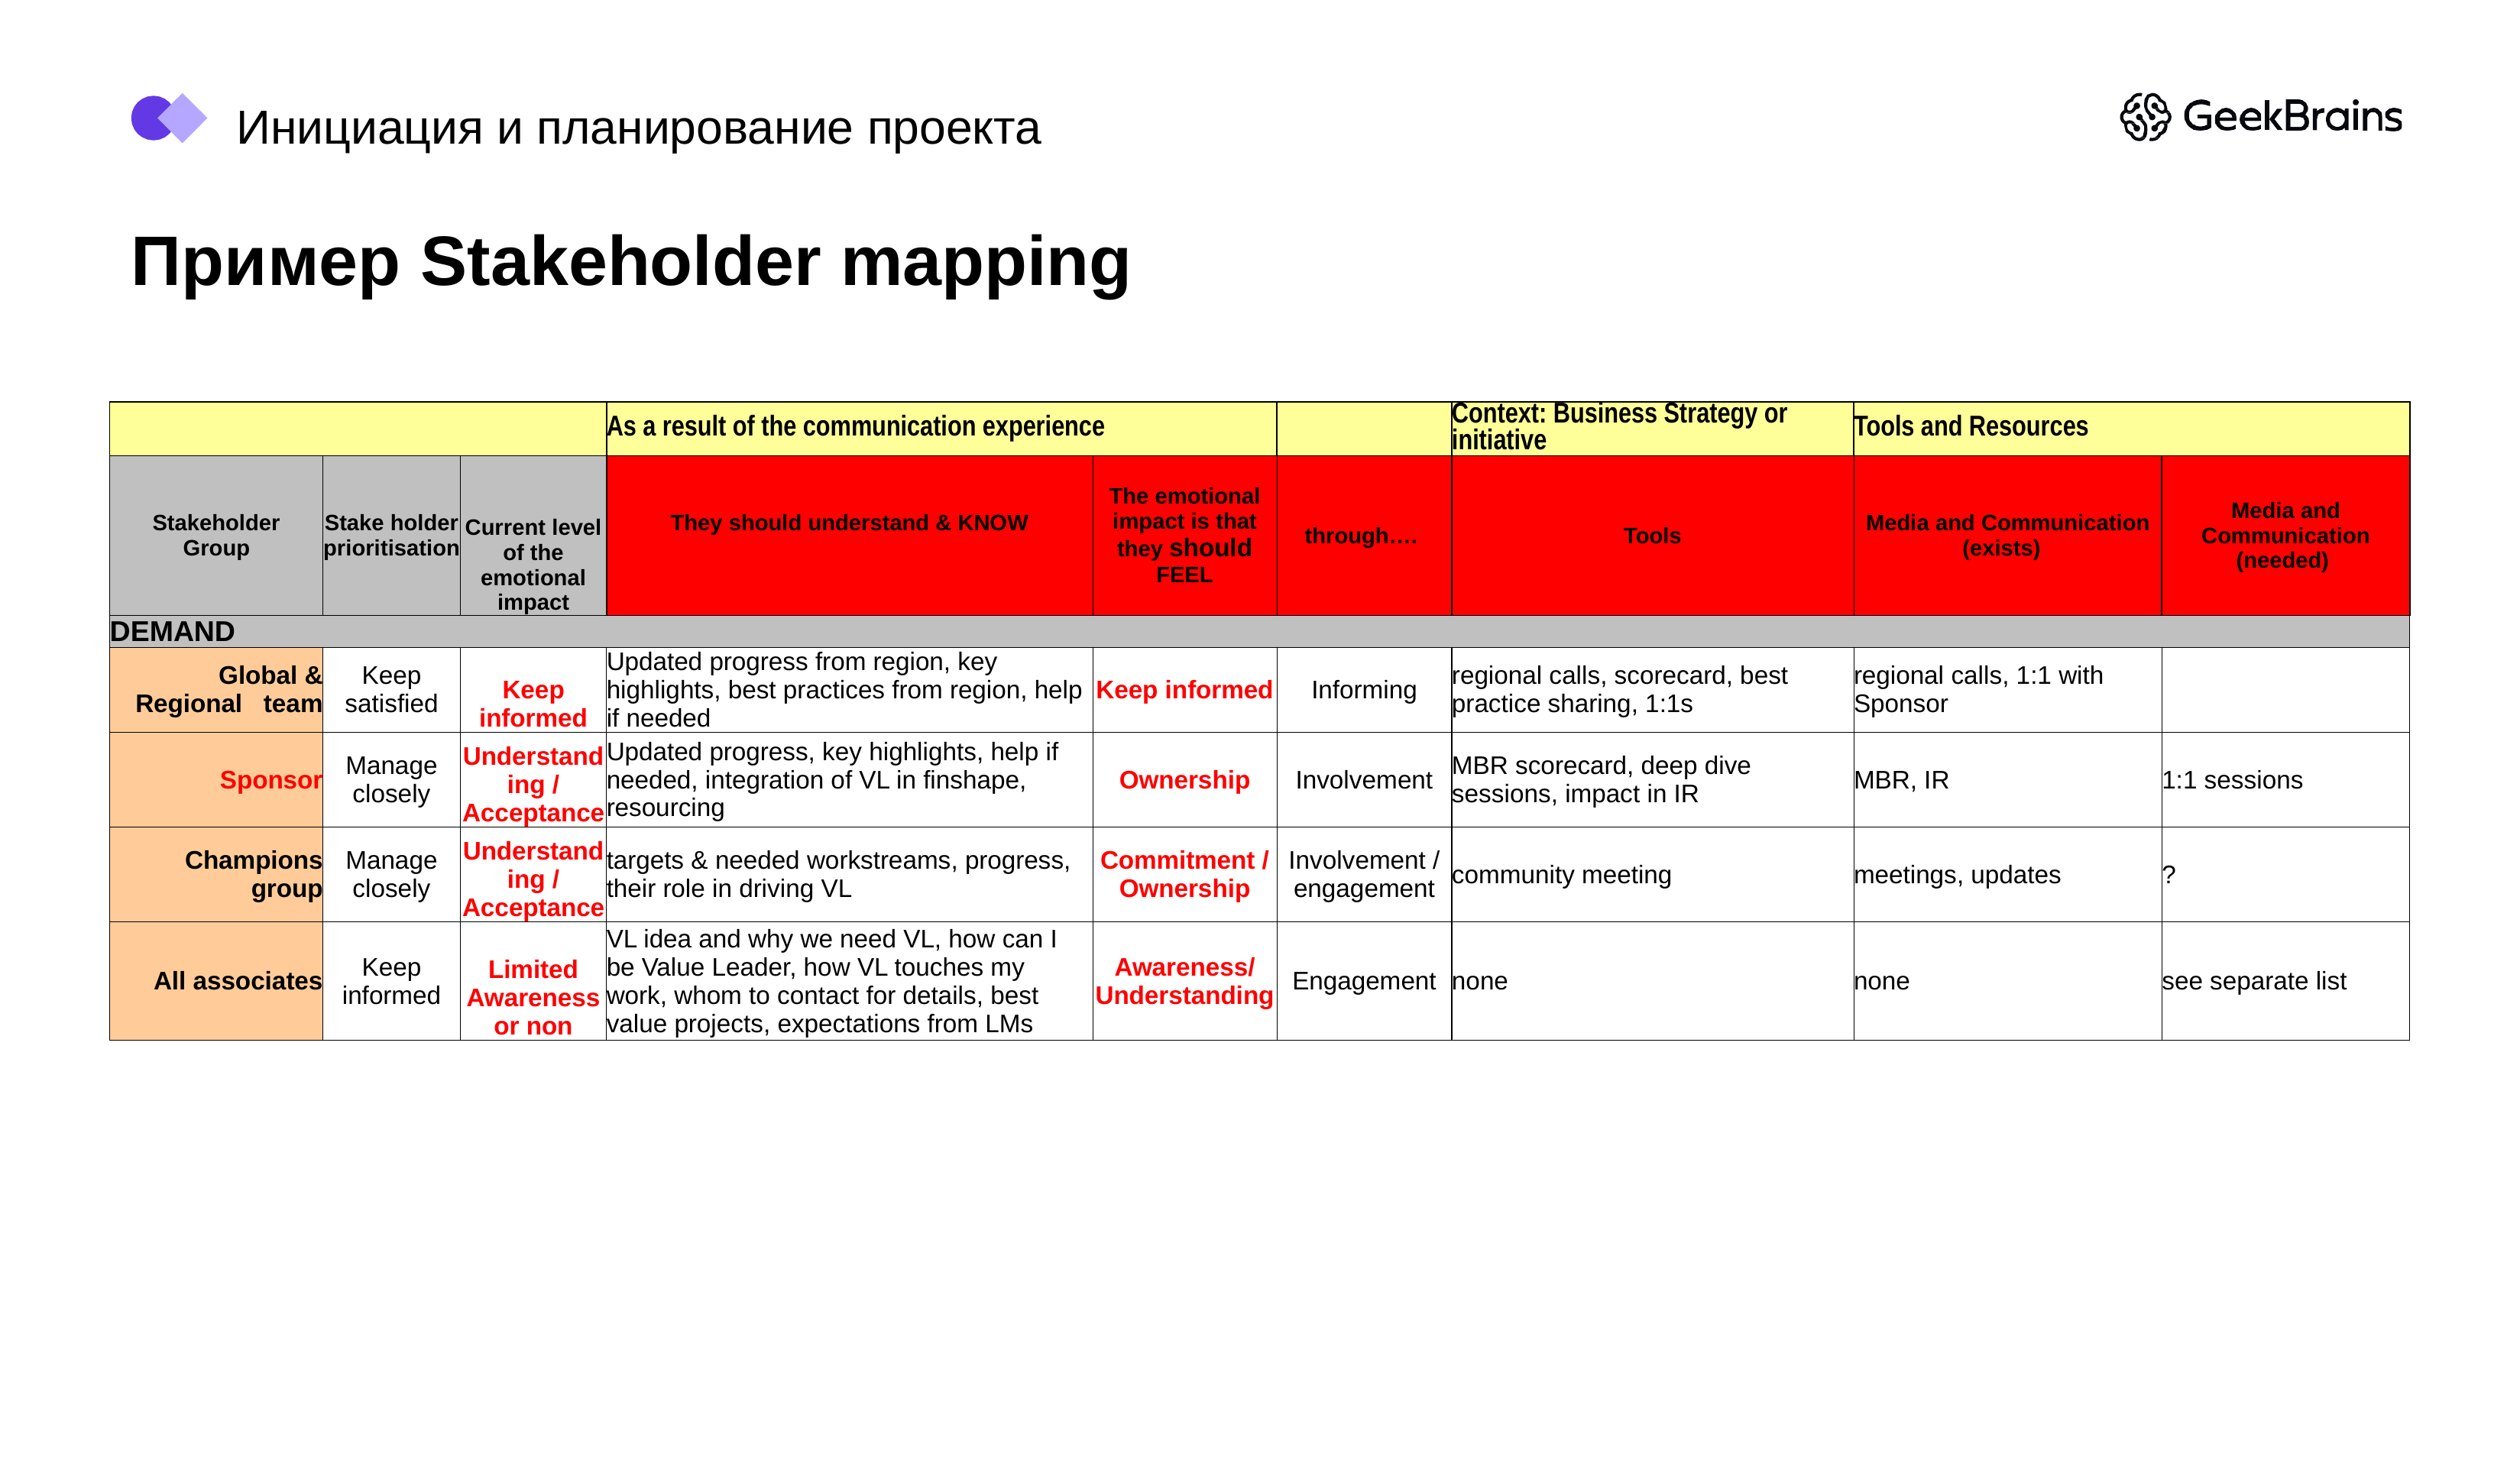

Инициация и планирование проекта

Пример Stakeholder mapping
|  |  |  | As a result of the communication experience |  |  | Context: Business Strategy or initiative | Tools and Resources |  |
| --- | --- | --- | --- | --- | --- | --- | --- | --- |
| Stakeholder Group | Stake holder prioritisation | Current level of the emotional impact | They should understand & KNOW | The emotional impact is that they should FEEL | through…. | Tools | Media and Communication (exists) | Media and Communication (needed) |
| DEMAND |  |  |  |  |  |  |  |  |
| Global & Regional team | Keep satisfied | Keep informed | Updated progress from region, key highlights, best practices from region, help if needed | Keep informed | Informing | regional calls, scorecard, best practice sharing, 1:1s | regional calls, 1:1 with Sponsor |  |
| Sponsor | Manage closely | Understanding / Acceptance | Updated progress, key highlights, help if needed, integration of VL in finshape, resourcing | Ownership | Involvement | MBR scorecard, deep dive sessions, impact in IR | MBR, IR | 1:1 sessions |
| Champions group | Manage closely | Understanding / Acceptance | targets & needed workstreams, progress, their role in driving VL | Commitment / Ownership | Involvement / engagement | community meeting | meetings, updates | ? |
| All associates | Keep informed | Limited Awareness or non | VL idea and why we need VL, how can I be Value Leader, how VL touches my work, whom to contact for details, best value projects, expectations from LMs | Awareness/ Understanding | Engagement | none | none | see separate list |